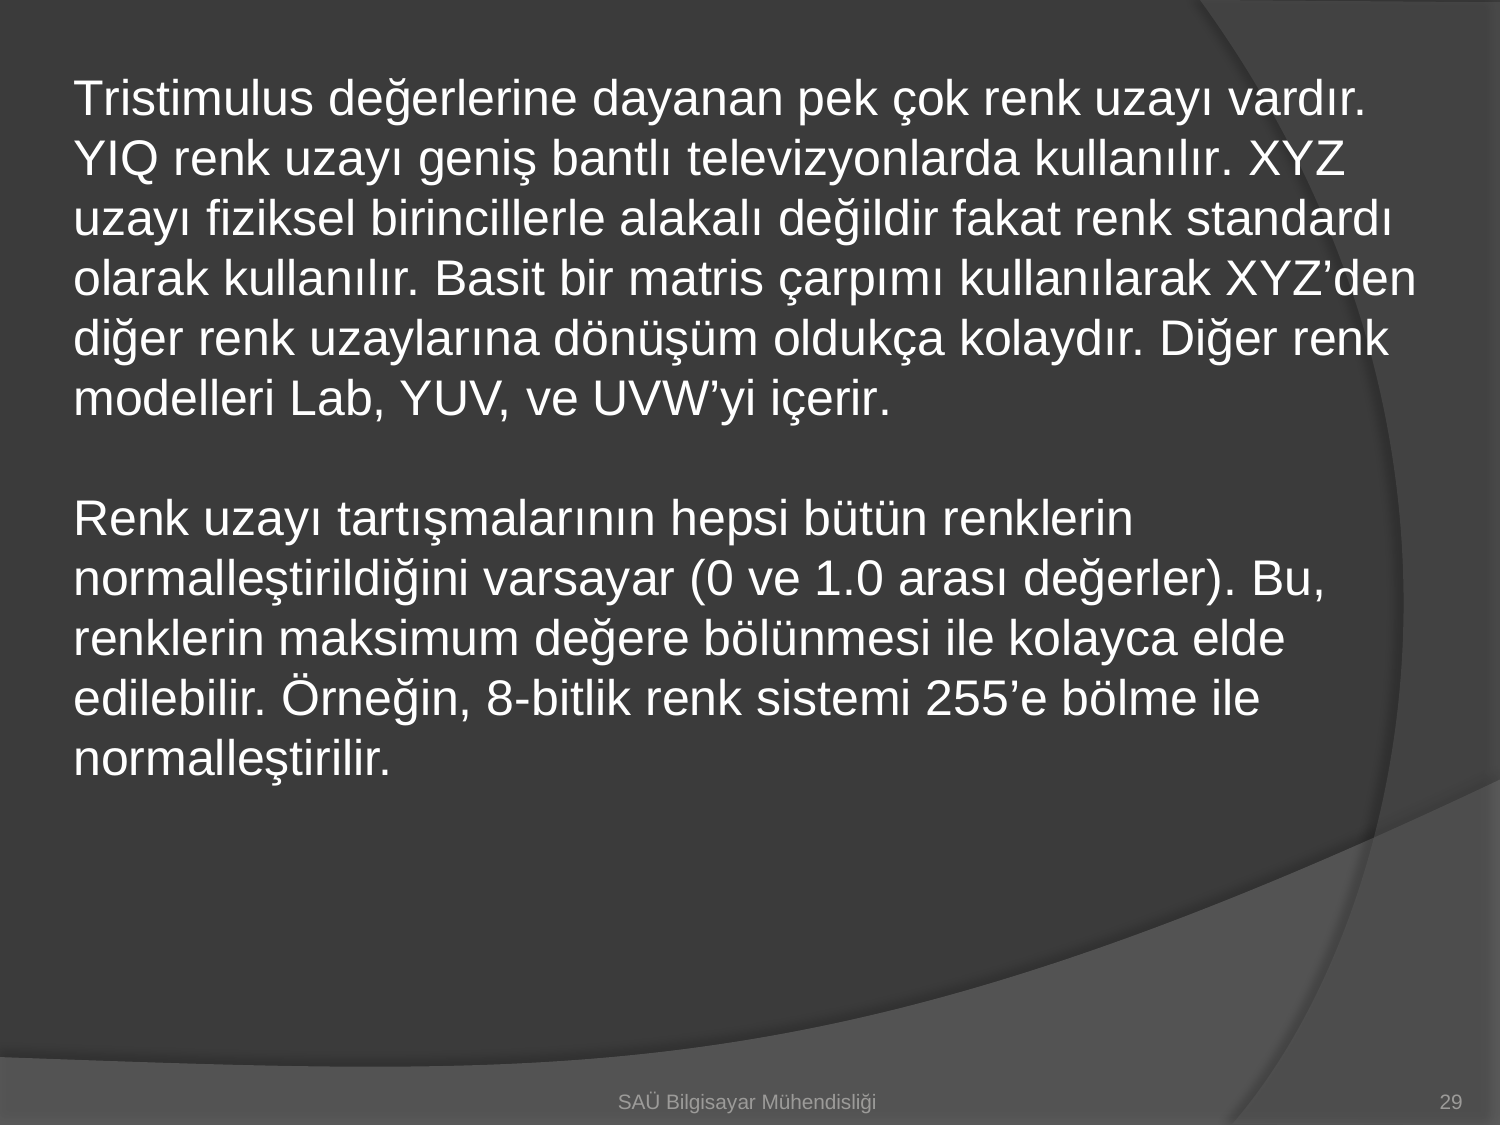

Tristimulus değerlerine dayanan pek çok renk uzayı vardır.  YIQ renk uzayı geniş bantlı televizyonlarda kullanılır. XYZ uzayı fiziksel birincillerle alakalı değildir fakat renk standardı olarak kullanılır. Basit bir matris çarpımı kullanılarak XYZ’den diğer renk uzaylarına dönüşüm oldukça kolaydır. Diğer renk modelleri Lab, YUV, ve UVW’yi içerir.

Renk uzayı tartışmalarının hepsi bütün renklerin normalleştirildiğini varsayar (0 ve 1.0 arası değerler). Bu, renklerin maksimum değere bölünmesi ile kolayca elde edilebilir. Örneğin, 8-bitlik renk sistemi 255’e bölme ile normalleştirilir.

SAÜ Bilgisayar Mühendisliği
29